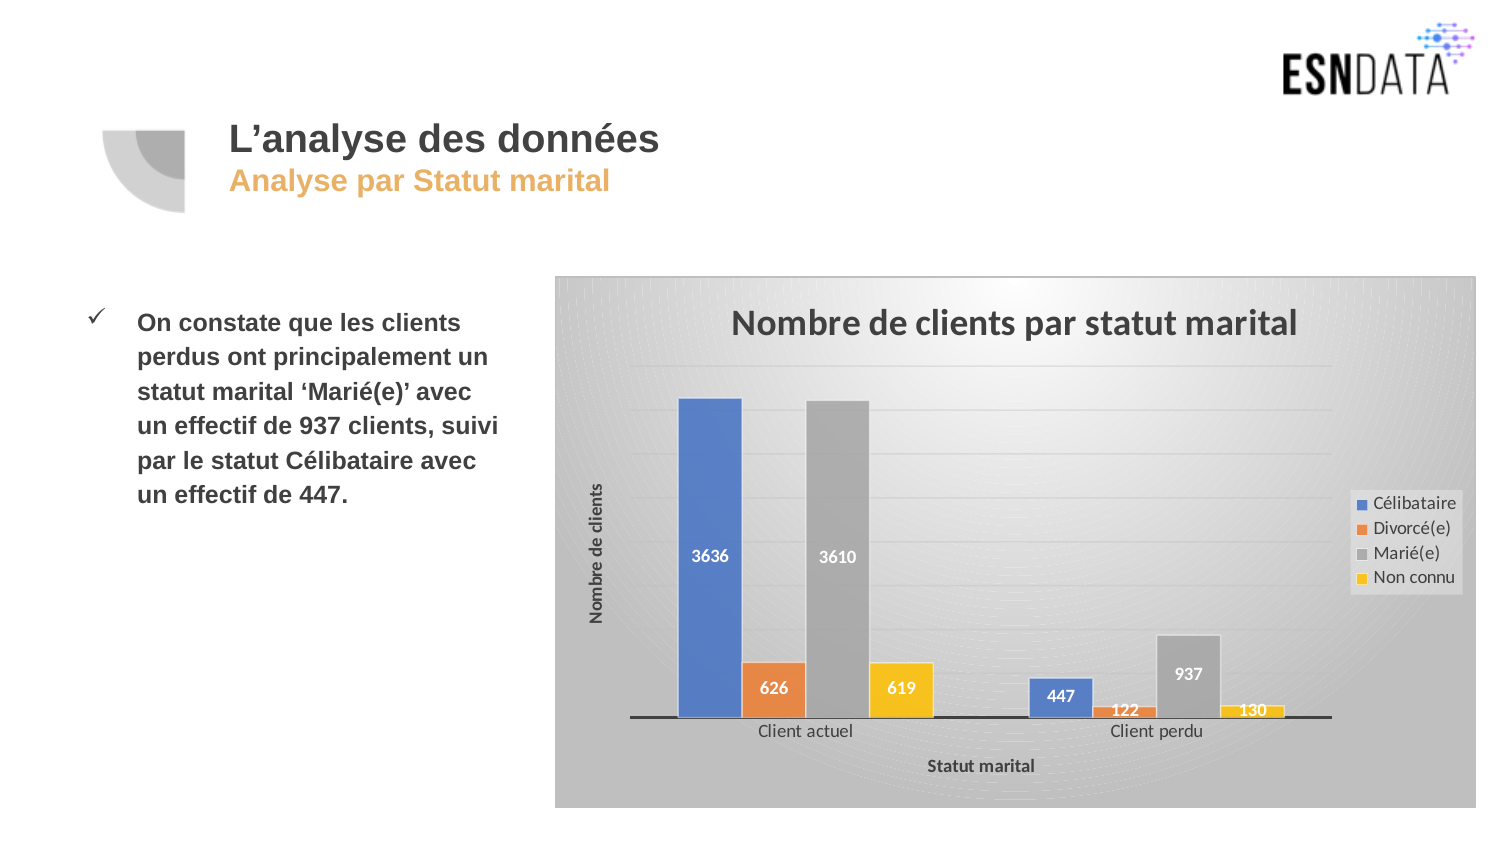

# L’analyse des données Analyse par Statut marital

### Chart: Nombre de clients par statut marital

| Category | Célibataire | Divorcé(e) | Marié(e) | Non connu |
|---|---|---|---|---|
| Client actuel | 3636.0 | 626.0 | 3610.0 | 619.0 |
| Client perdu | 447.0 | 122.0 | 937.0 | 130.0 |
On constate que les clients perdus ont principalement un statut marital ‘Marié(e)’ avec un effectif de 937 clients, suivi par le statut Célibataire avec un effectif de 447.